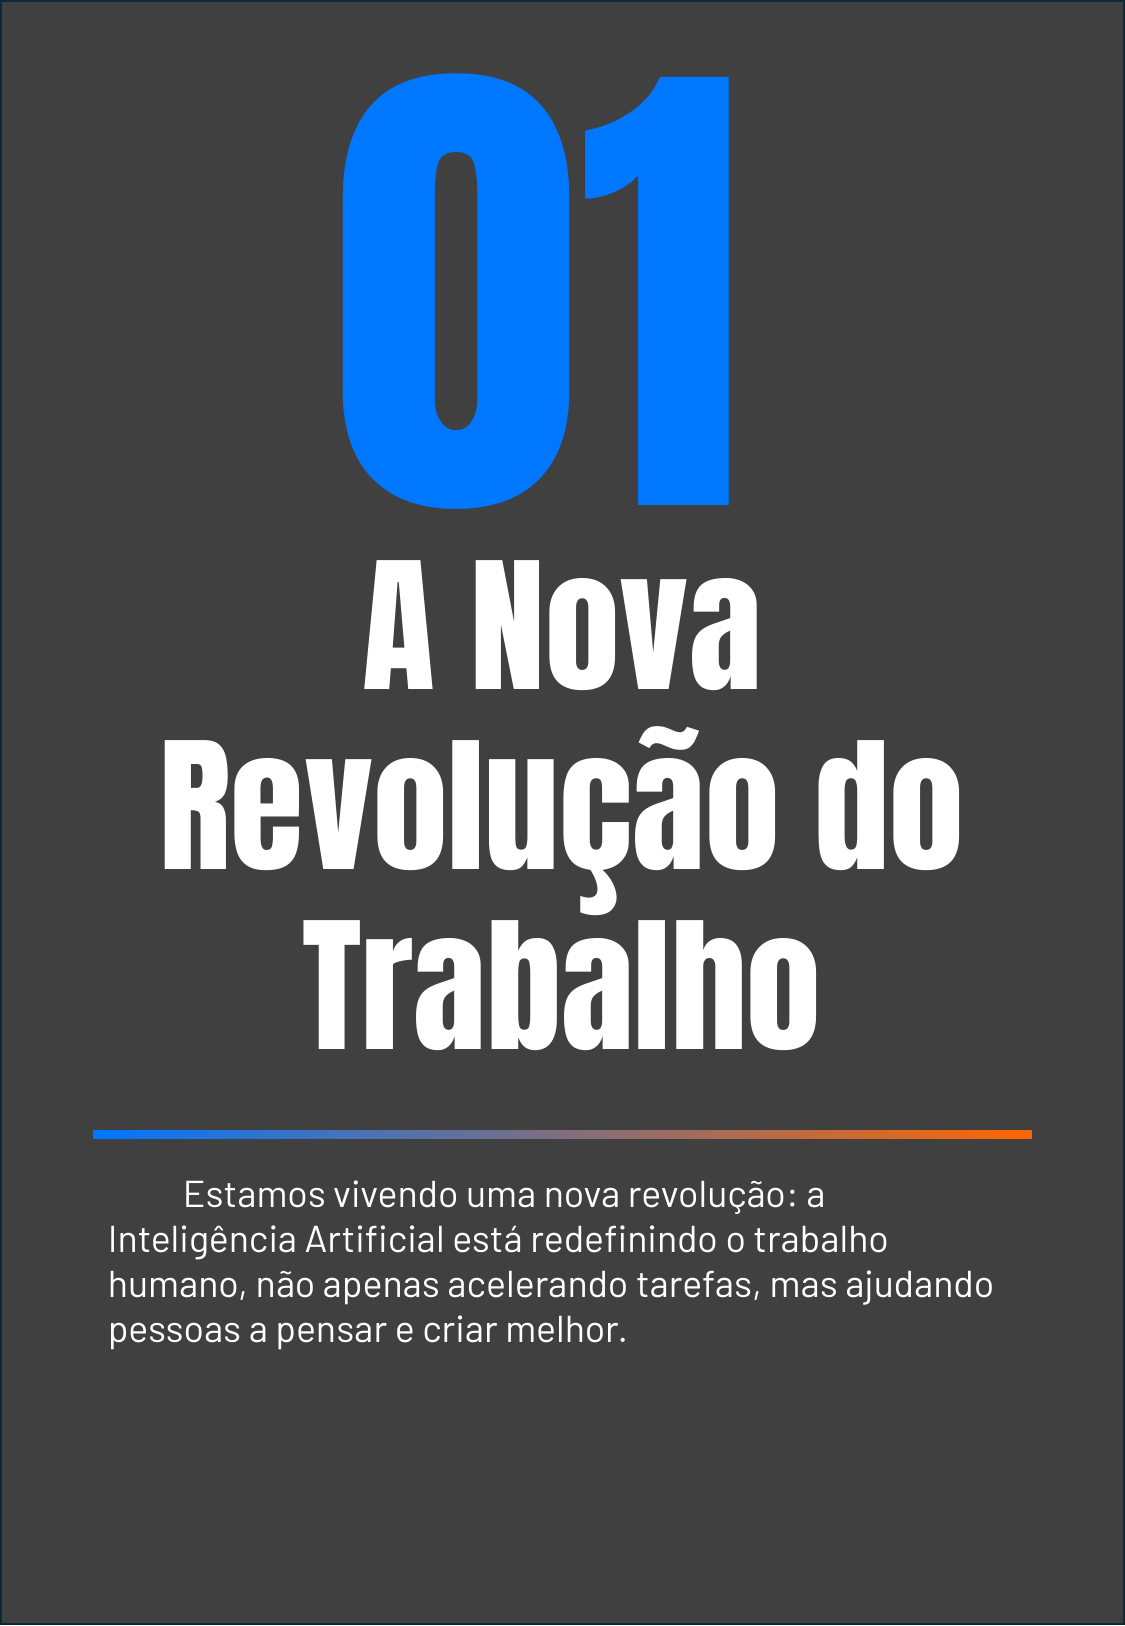

01
A Nova Revolução do Trabalho

Estamos vivendo uma nova revolução: a Inteligência Artificial está redefinindo o trabalho humano, não apenas acelerando tarefas, mas ajudando pessoas a pensar e criar melhor.
Desperte o Profissional do Futuro          Felipe P. Schmidt
6